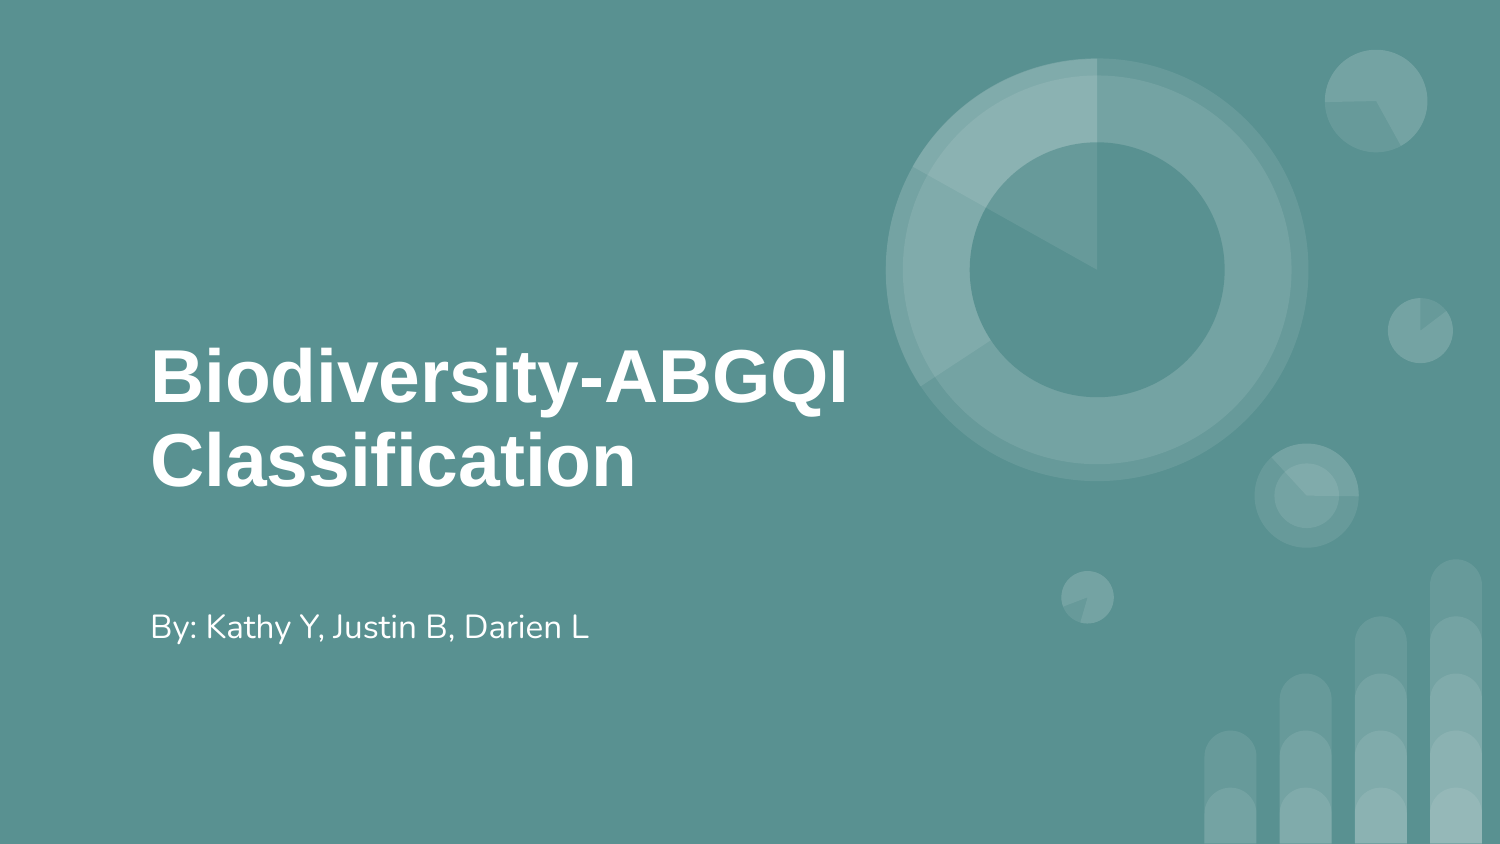

# Biodiversity-ABGQI Classification
By: Kathy Y, Justin B, Darien L